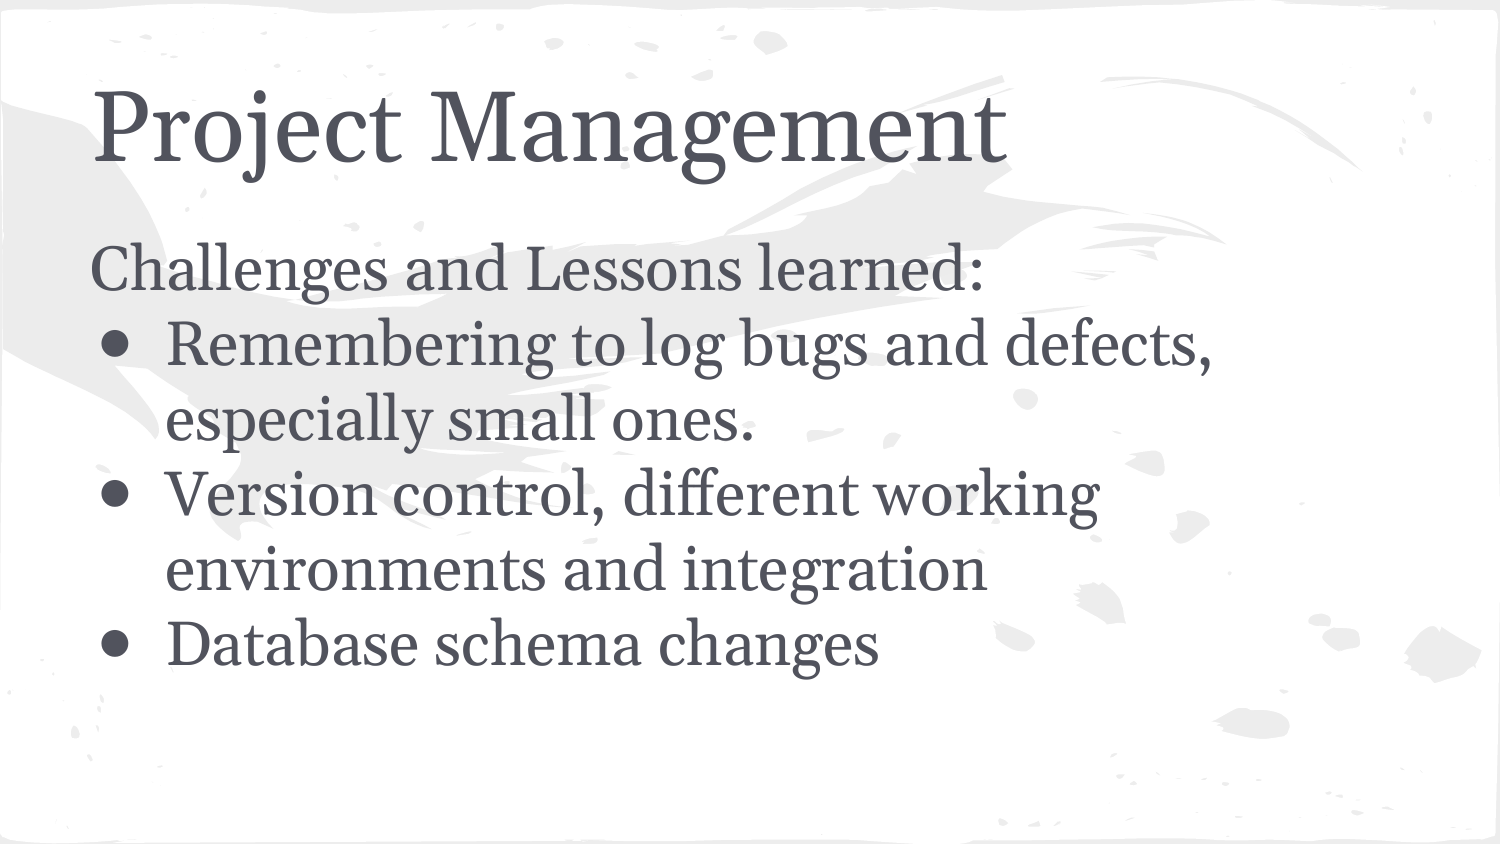

# Project Management
Challenges and Lessons learned:
Remembering to log bugs and defects, especially small ones.
Version control, different working environments and integration
Database schema changes